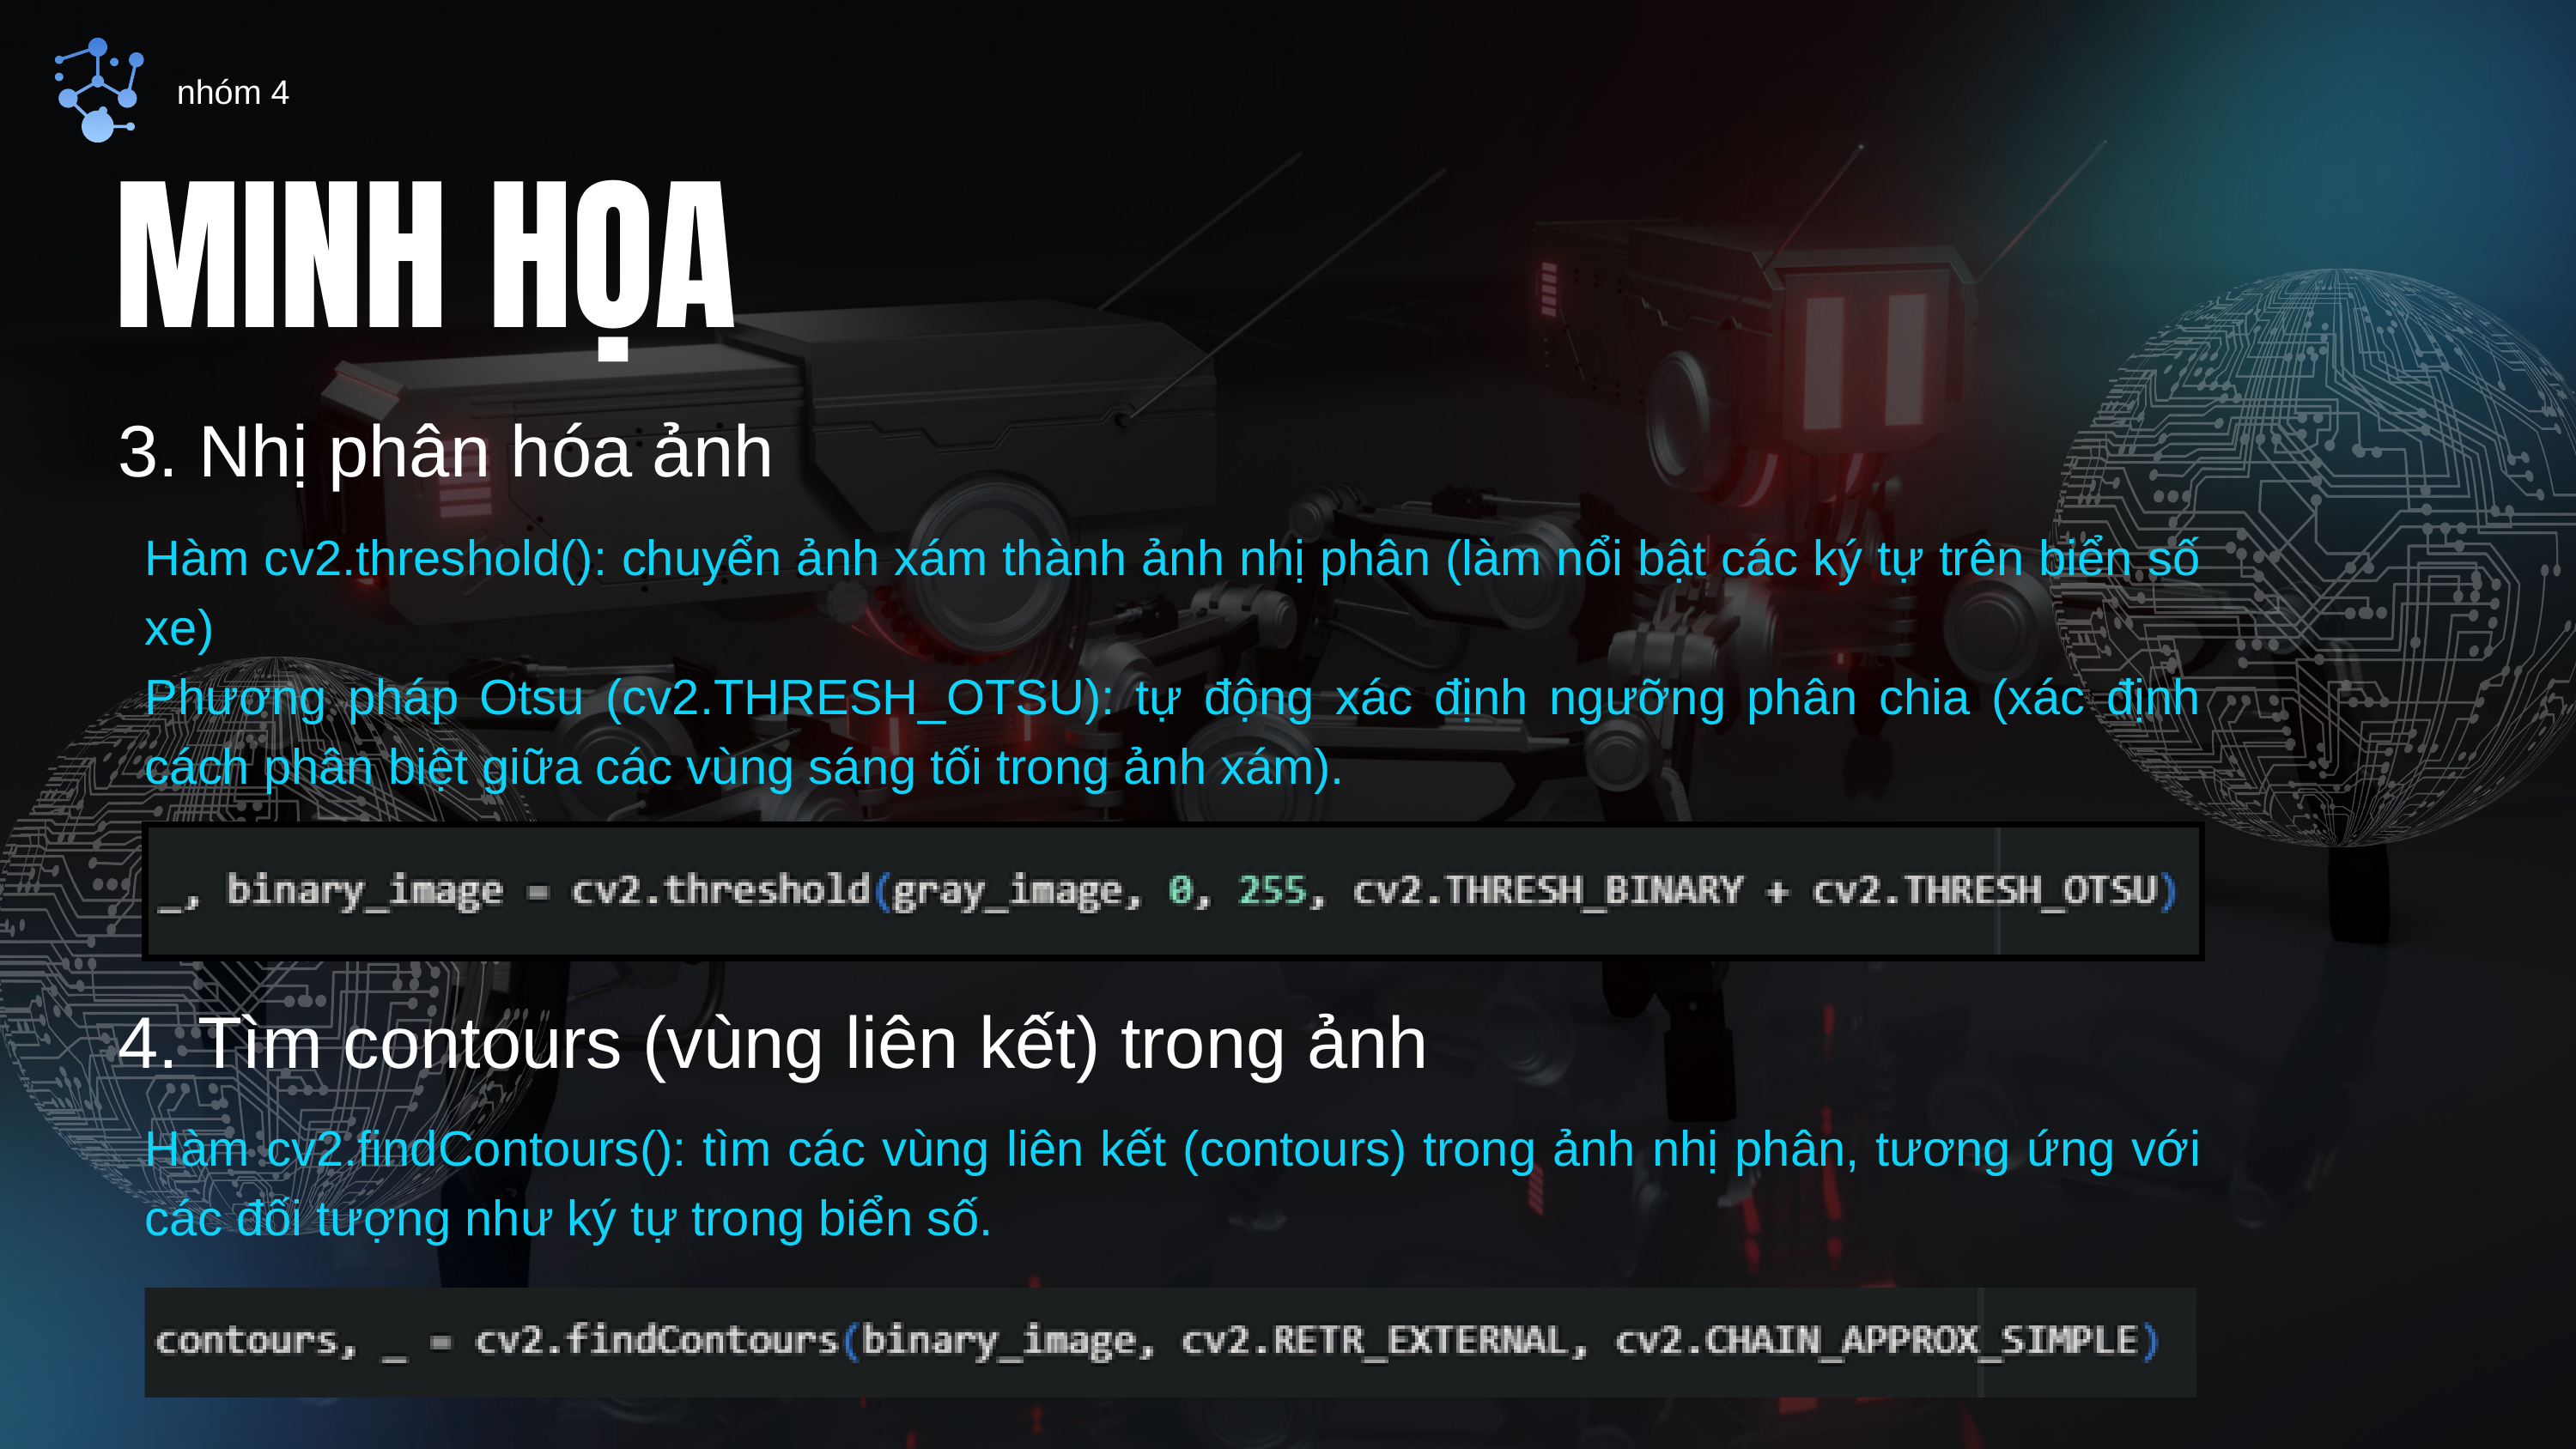

nhóm 4
MINH HỌA

3. Nhị phân hóa ảnh
Hàm cv2.threshold(): chuyển ảnh xám thành ảnh nhị phân (làm nổi bật các ký tự trên biển số xe)
Phương pháp Otsu (cv2.THRESH_OTSU): tự động xác định ngưỡng phân chia (xác định cách phân biệt giữa các vùng sáng tối trong ảnh xám).

4. Tìm contours (vùng liên kết) trong ảnh
Hàm cv2.findContours(): tìm các vùng liên kết (contours) trong ảnh nhị phân, tương ứng với các đối tượng như ký tự trong biển số.